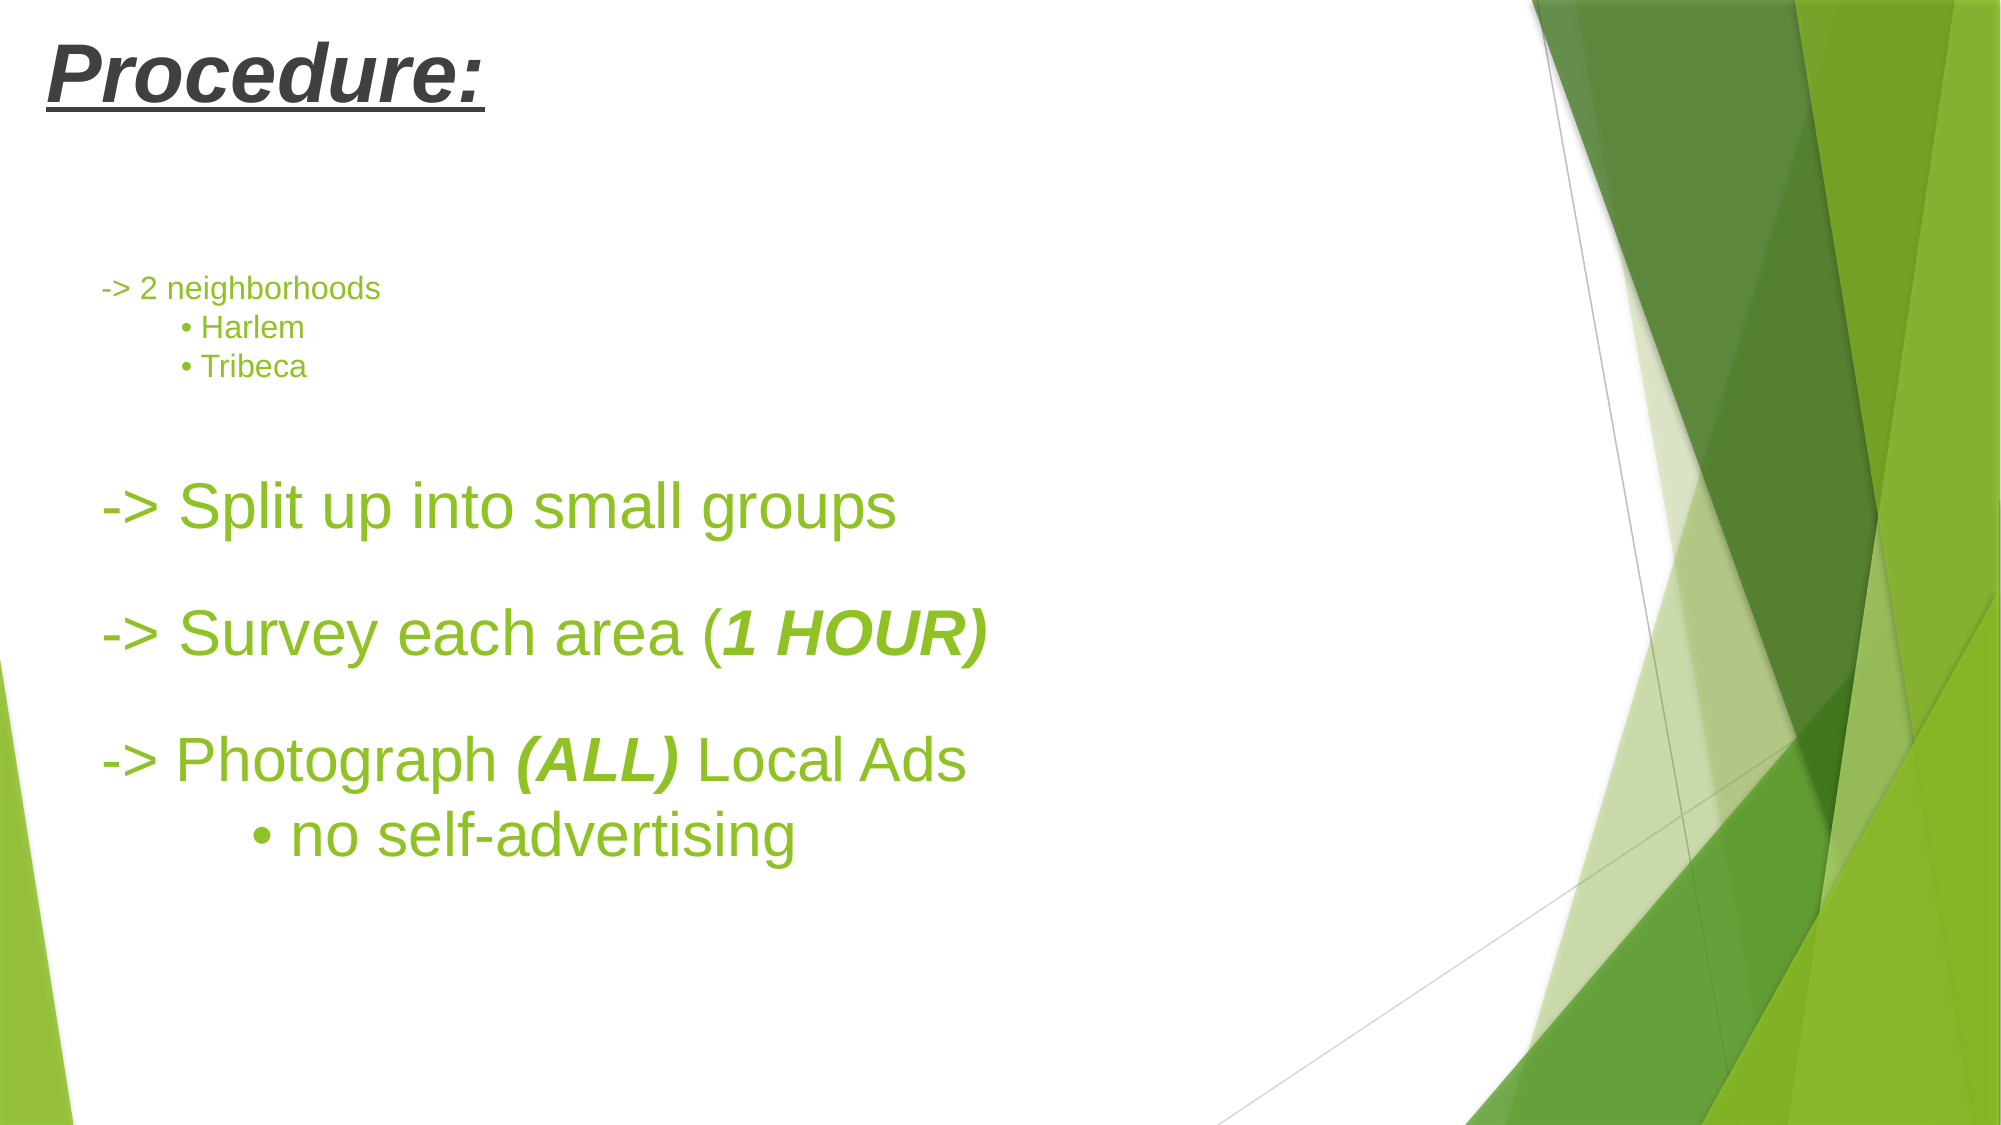

Procedure:
# -> 2 neighborhoods • Harlem • Tribeca
-> Split up into small groups
-> Survey each area (1 HOUR)
-> Photograph (ALL) Local Ads
	• no self-advertising